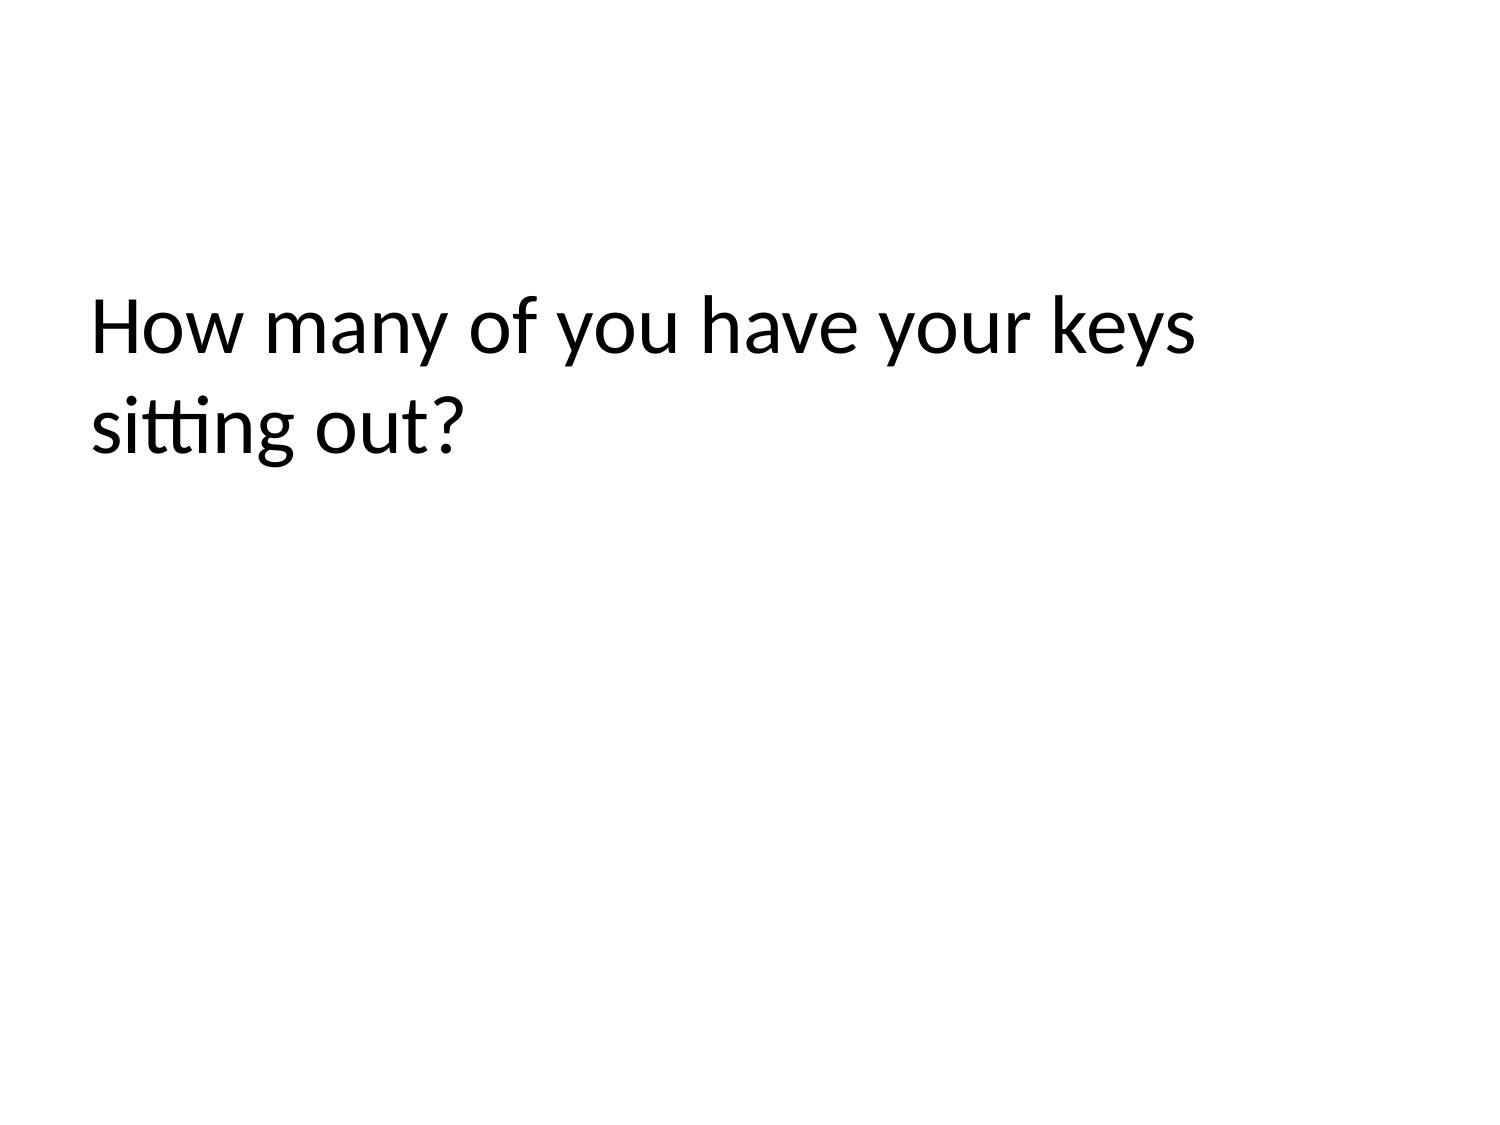

#
How many of you have your keys sitting out?